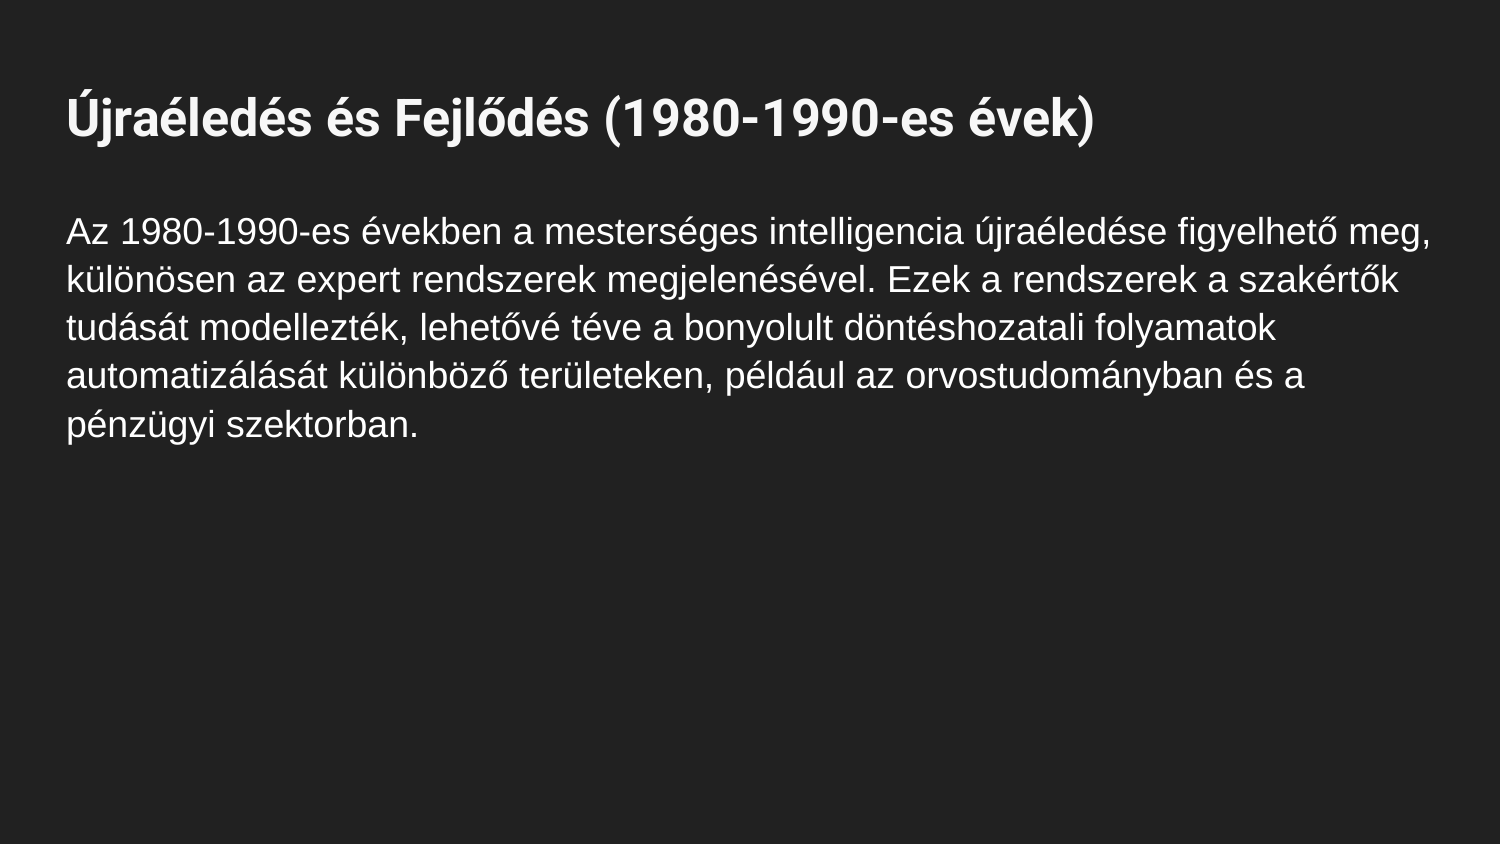

# Újraéledés és Fejlődés (1980-1990-es évek)
Az 1980-1990-es években a mesterséges intelligencia újraéledése figyelhető meg, különösen az expert rendszerek megjelenésével. Ezek a rendszerek a szakértők tudását modellezték, lehetővé téve a bonyolult döntéshozatali folyamatok automatizálását különböző területeken, például az orvostudományban és a pénzügyi szektorban.